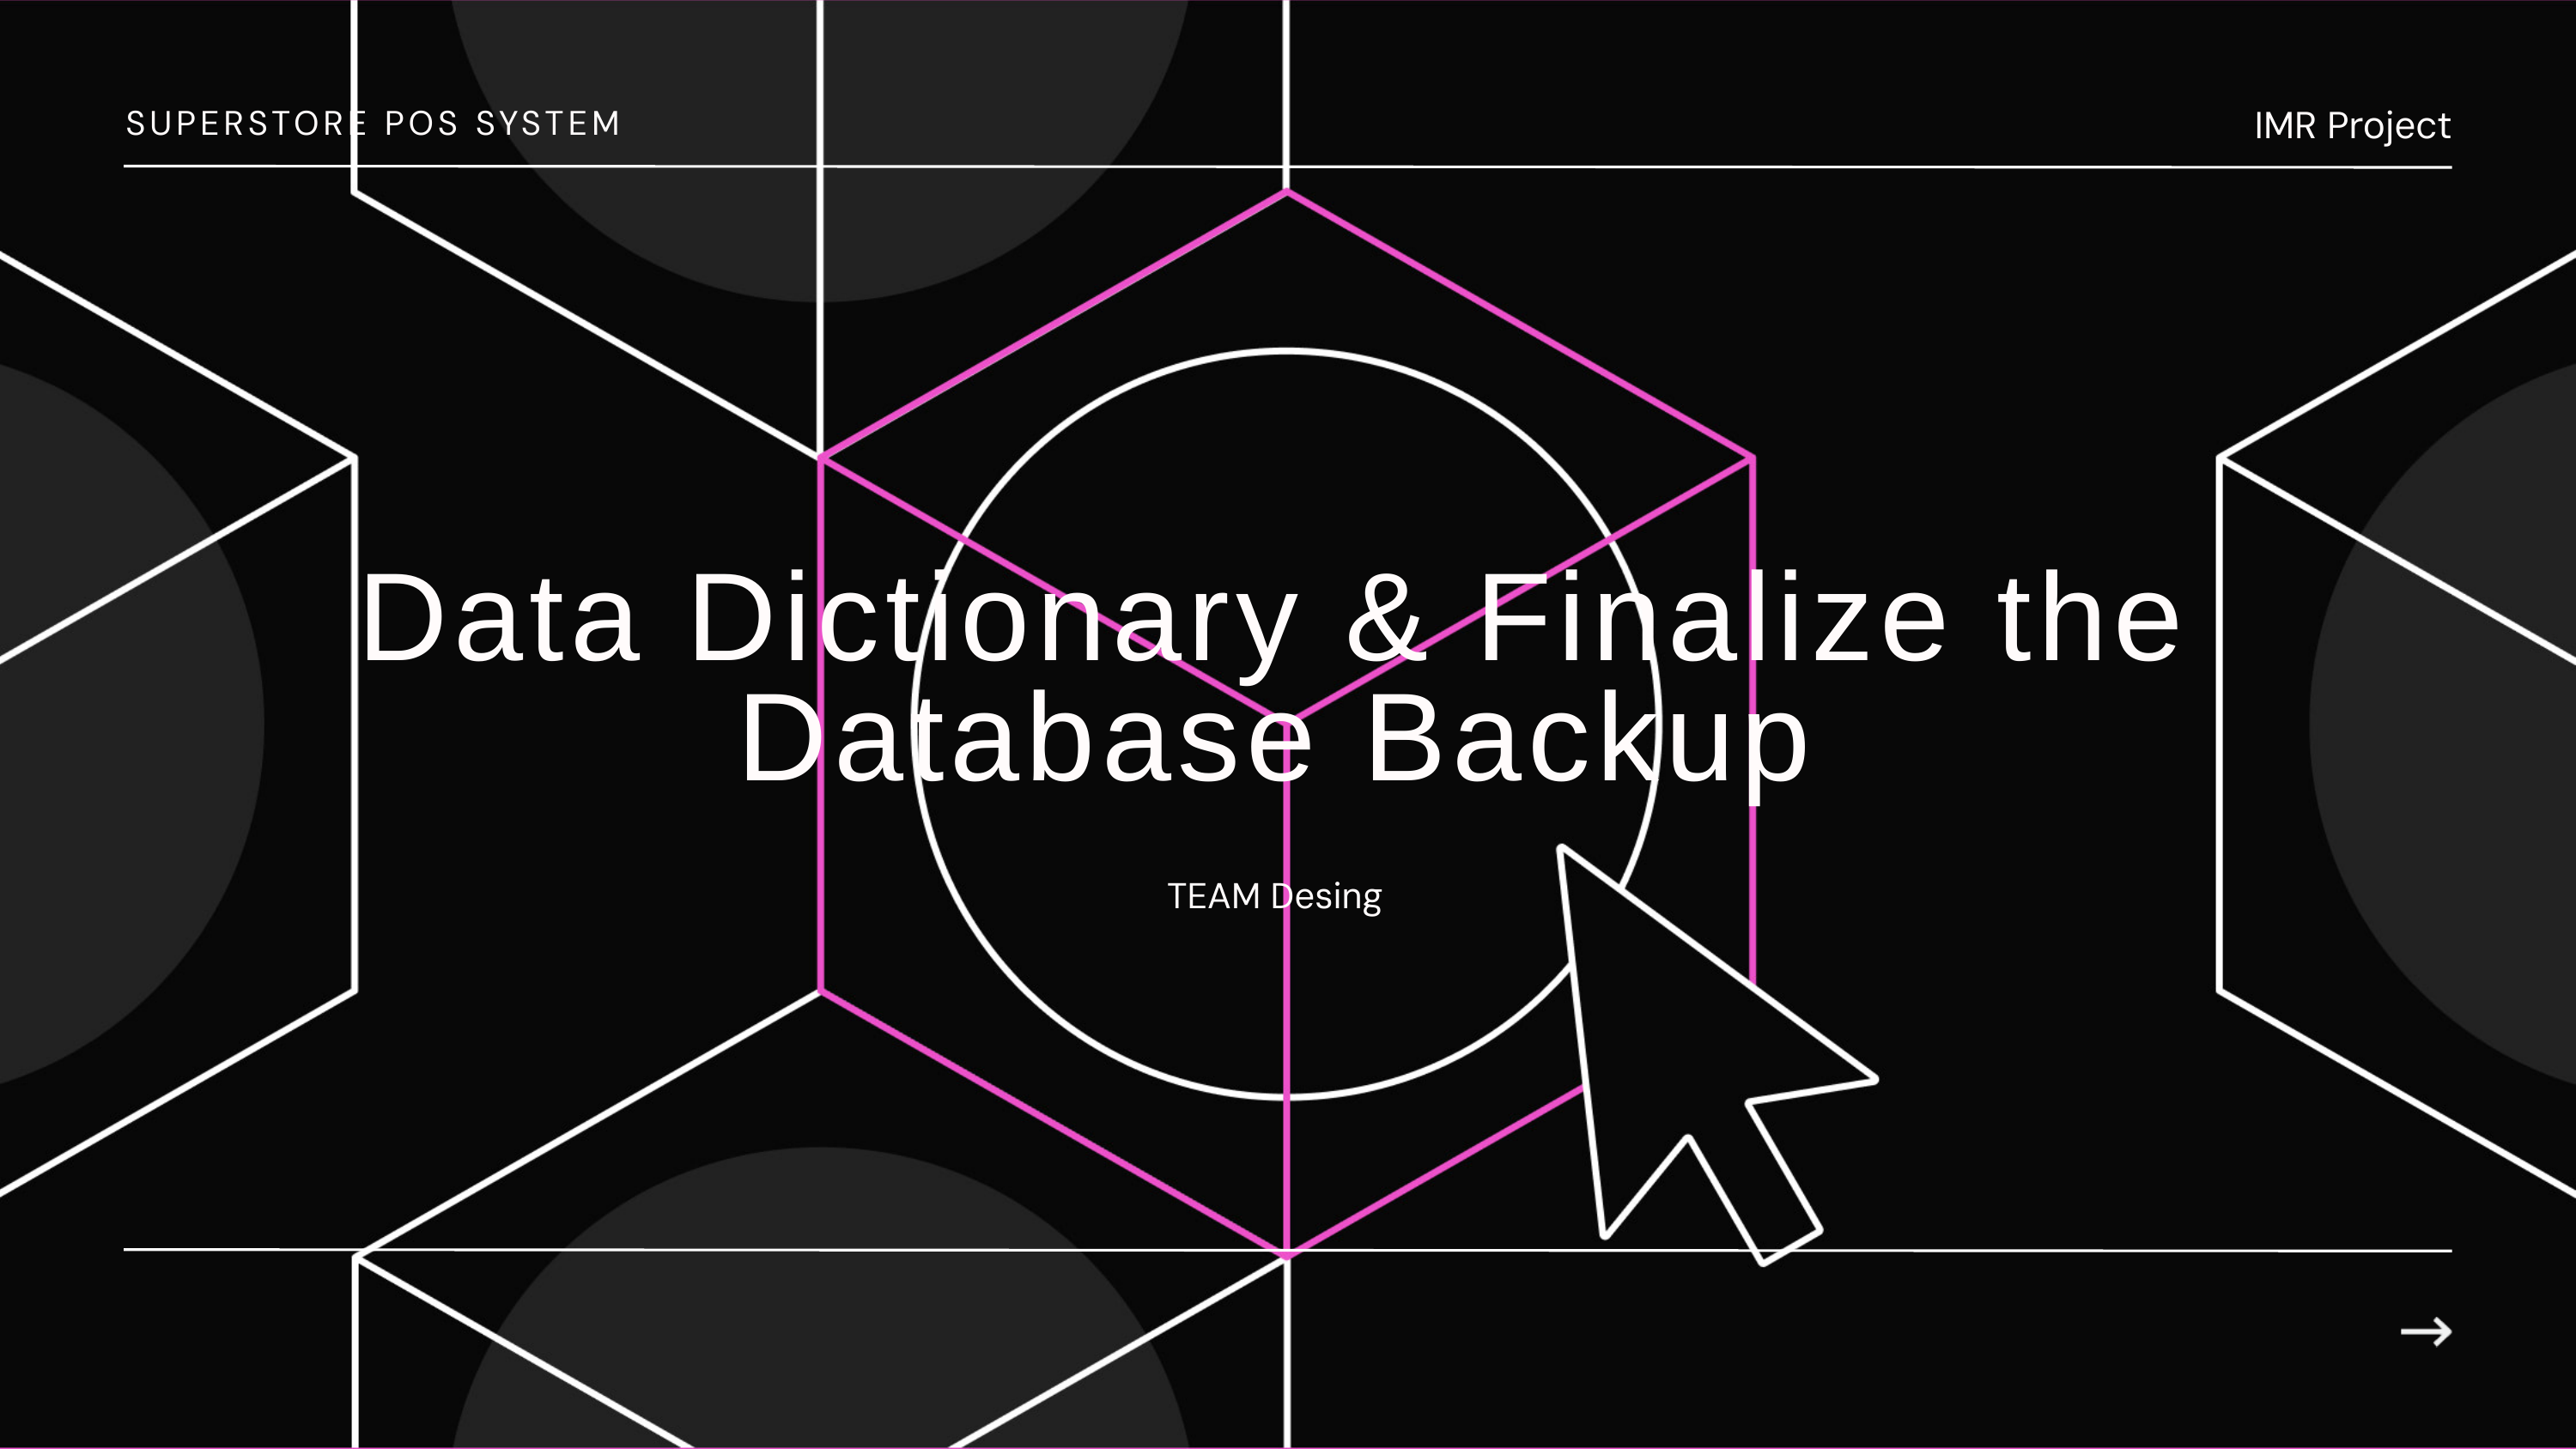

IMR Project
SUPERSTORE POS SYSTEM

Data Dictionary & Finalize the Database Backup
TEAM Desing